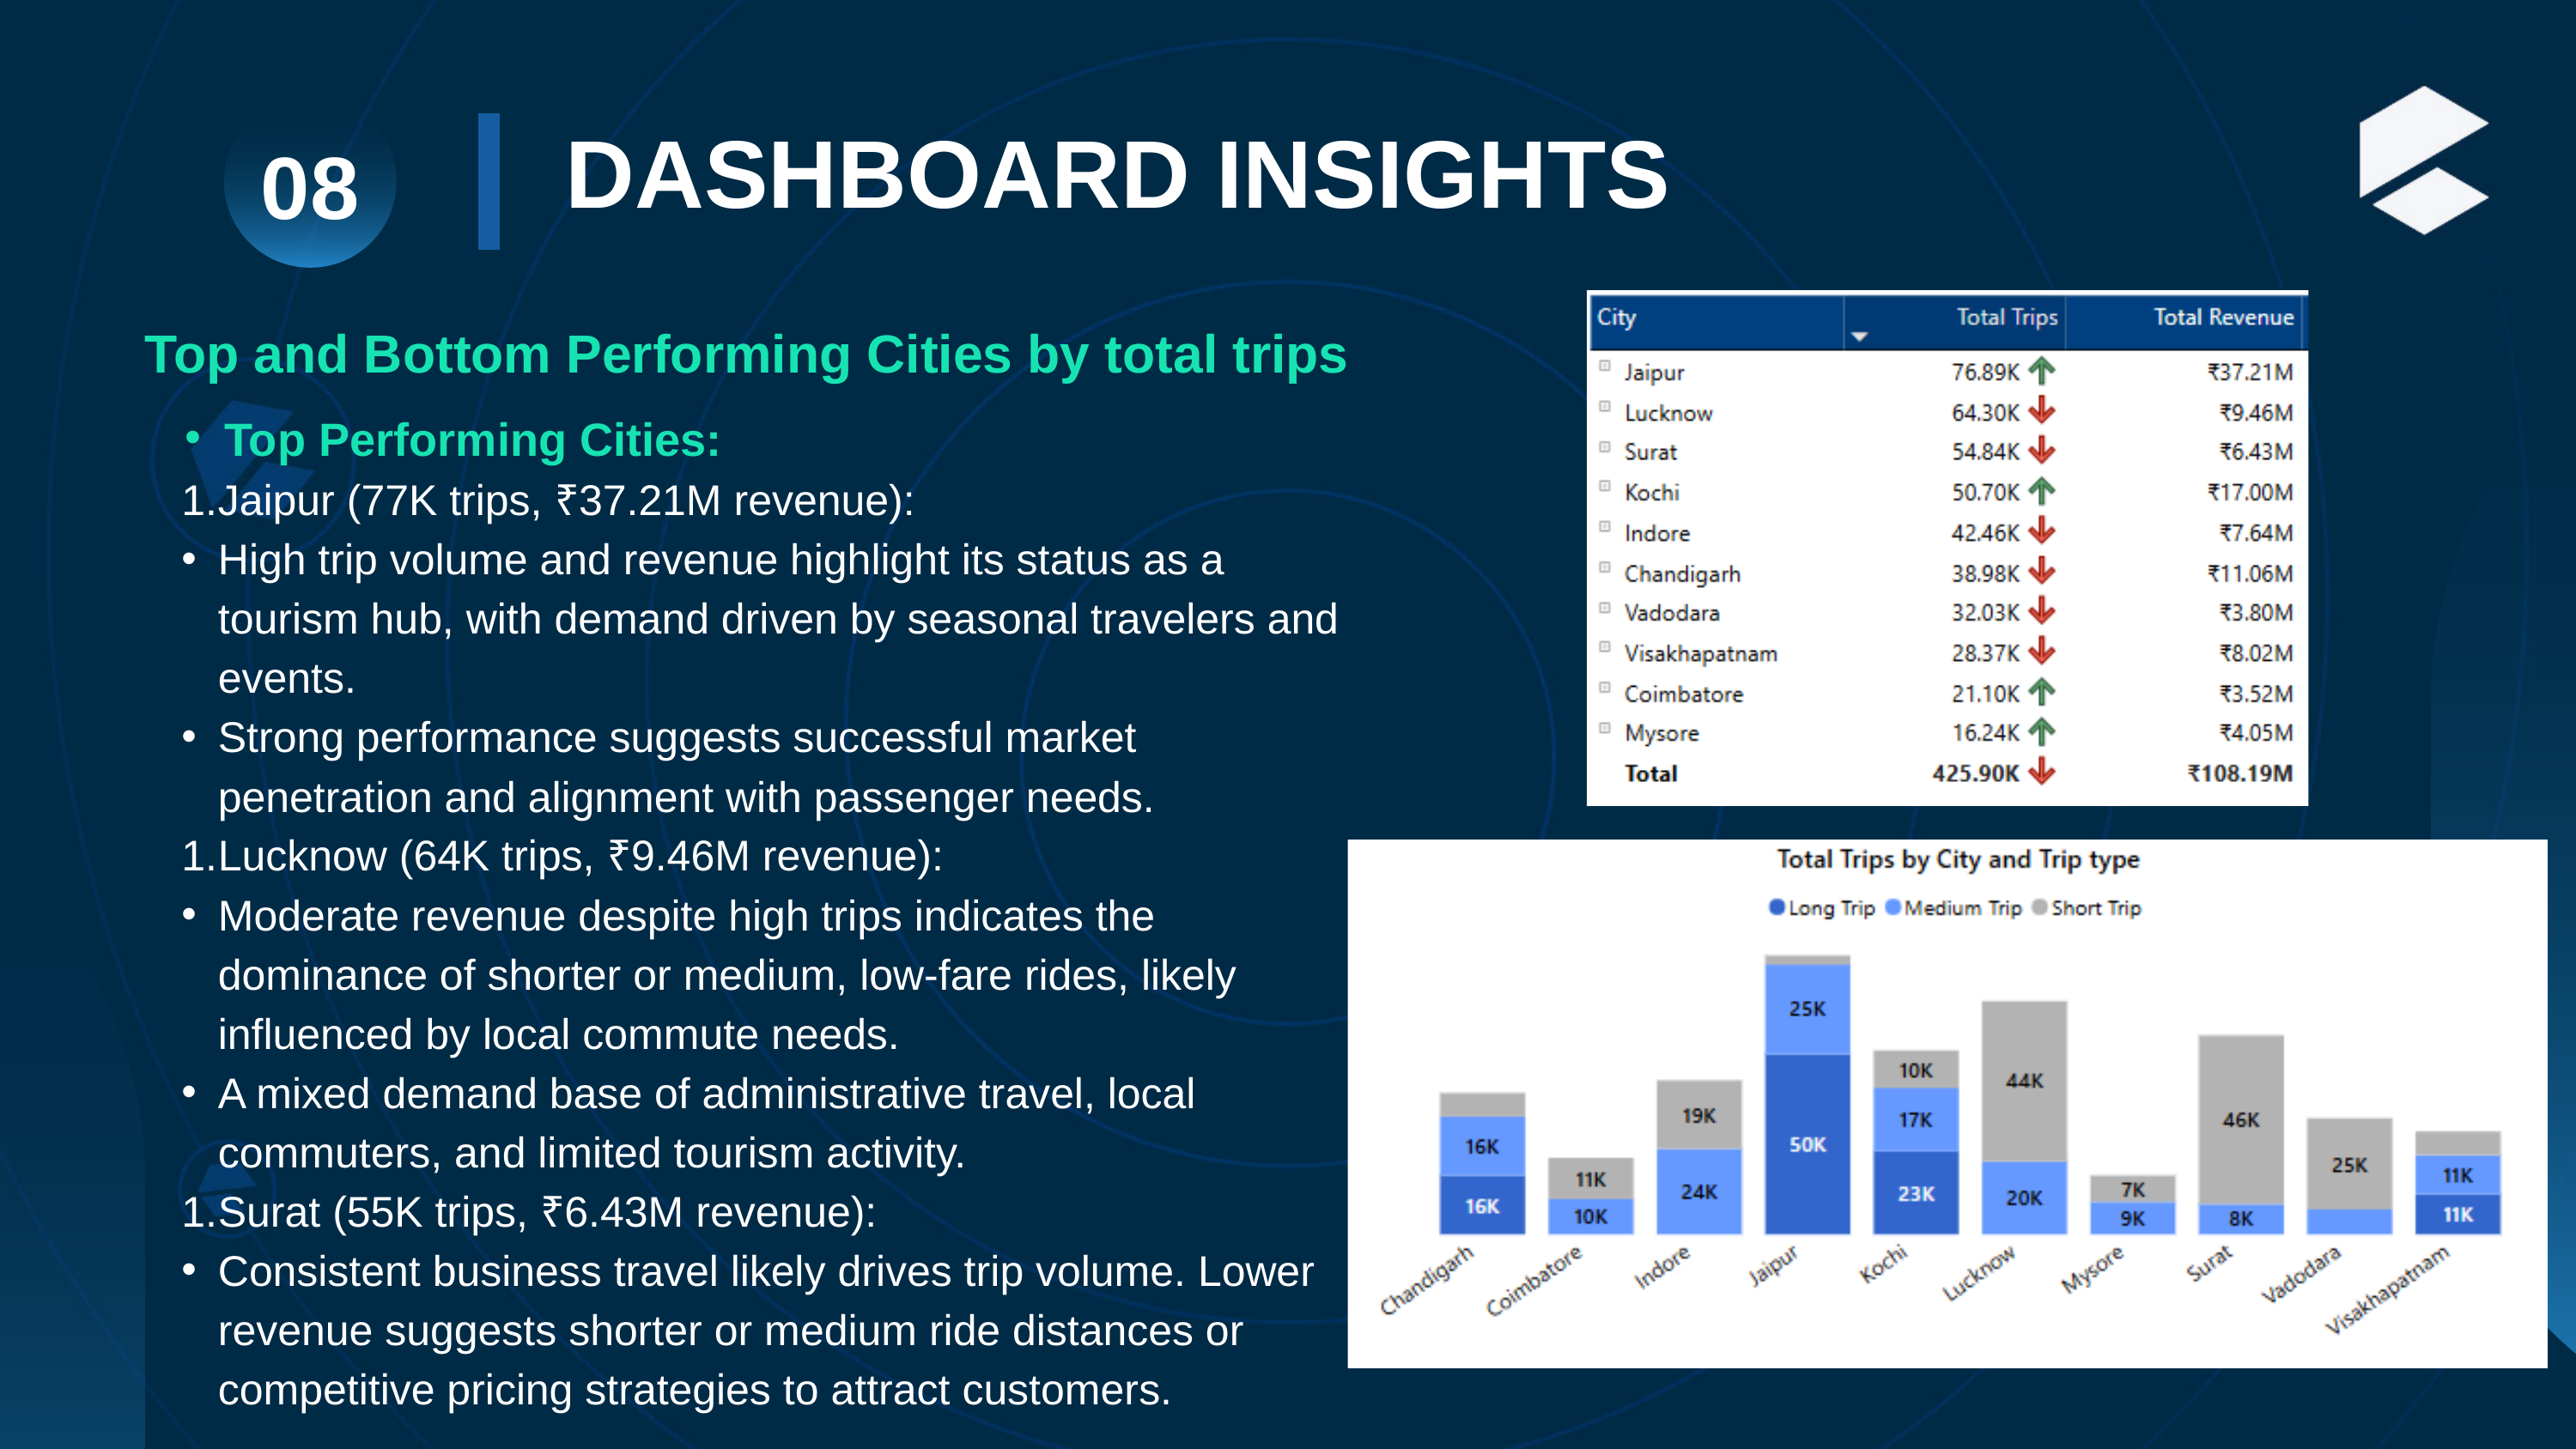

DASHBOARD INSIGHTS
08

Top and Bottom Performing Cities by total trips
Top Performing Cities:
Jaipur (77K trips, ₹37.21M revenue):
High trip volume and revenue highlight its status as a tourism hub, with demand driven by seasonal travelers and events.
Strong performance suggests successful market penetration and alignment with passenger needs.
Lucknow (64K trips, ₹9.46M revenue):
Moderate revenue despite high trips indicates the dominance of shorter or medium, low-fare rides, likely influenced by local commute needs.
A mixed demand base of administrative travel, local commuters, and limited tourism activity.
Surat (55K trips, ₹6.43M revenue):
Consistent business travel likely drives trip volume. Lower revenue suggests shorter or medium ride distances or competitive pricing strategies to attract customers.